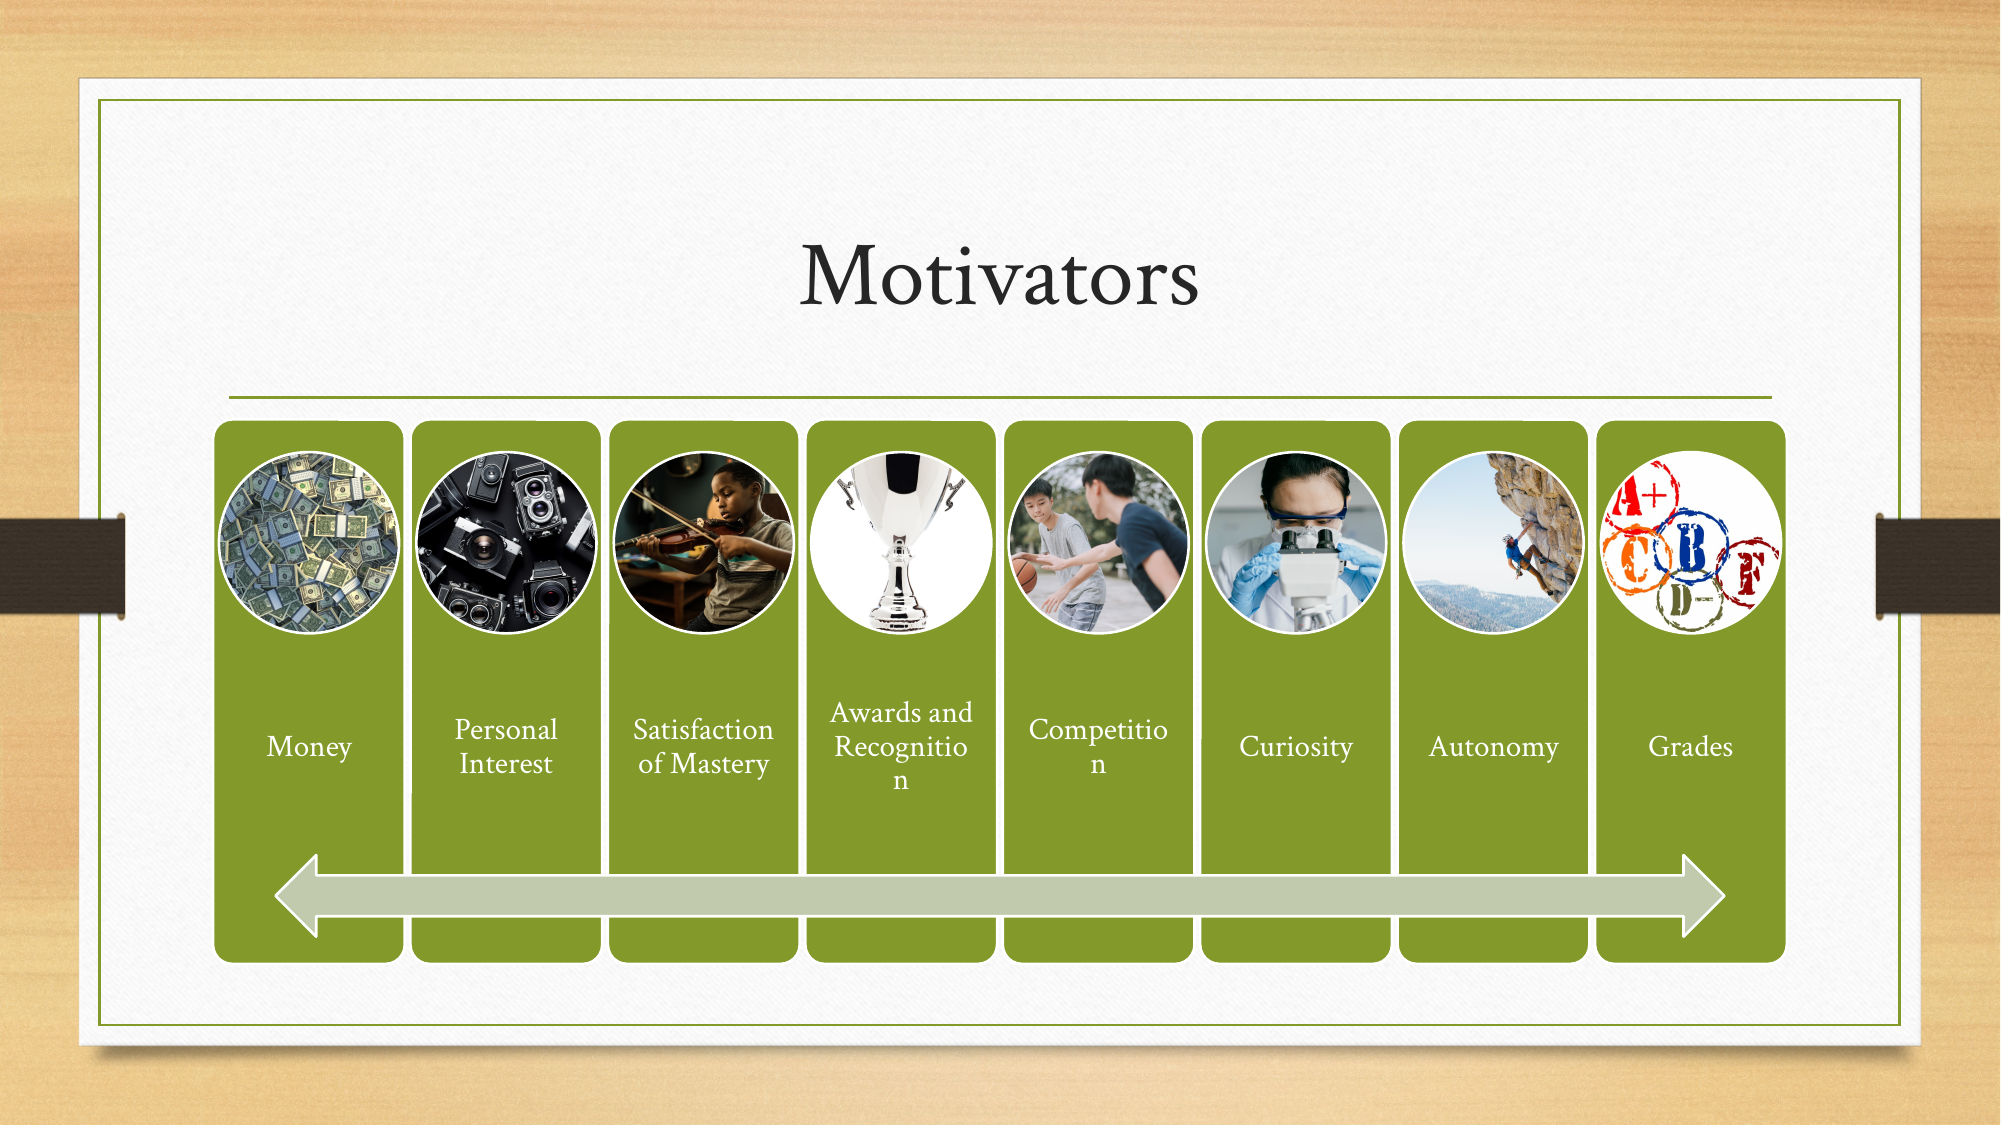

# Motivators
Money
Personal Interest
Satisfaction of Mastery
Awards and Recognition
Competition
Curiosity
Autonomy
Grades